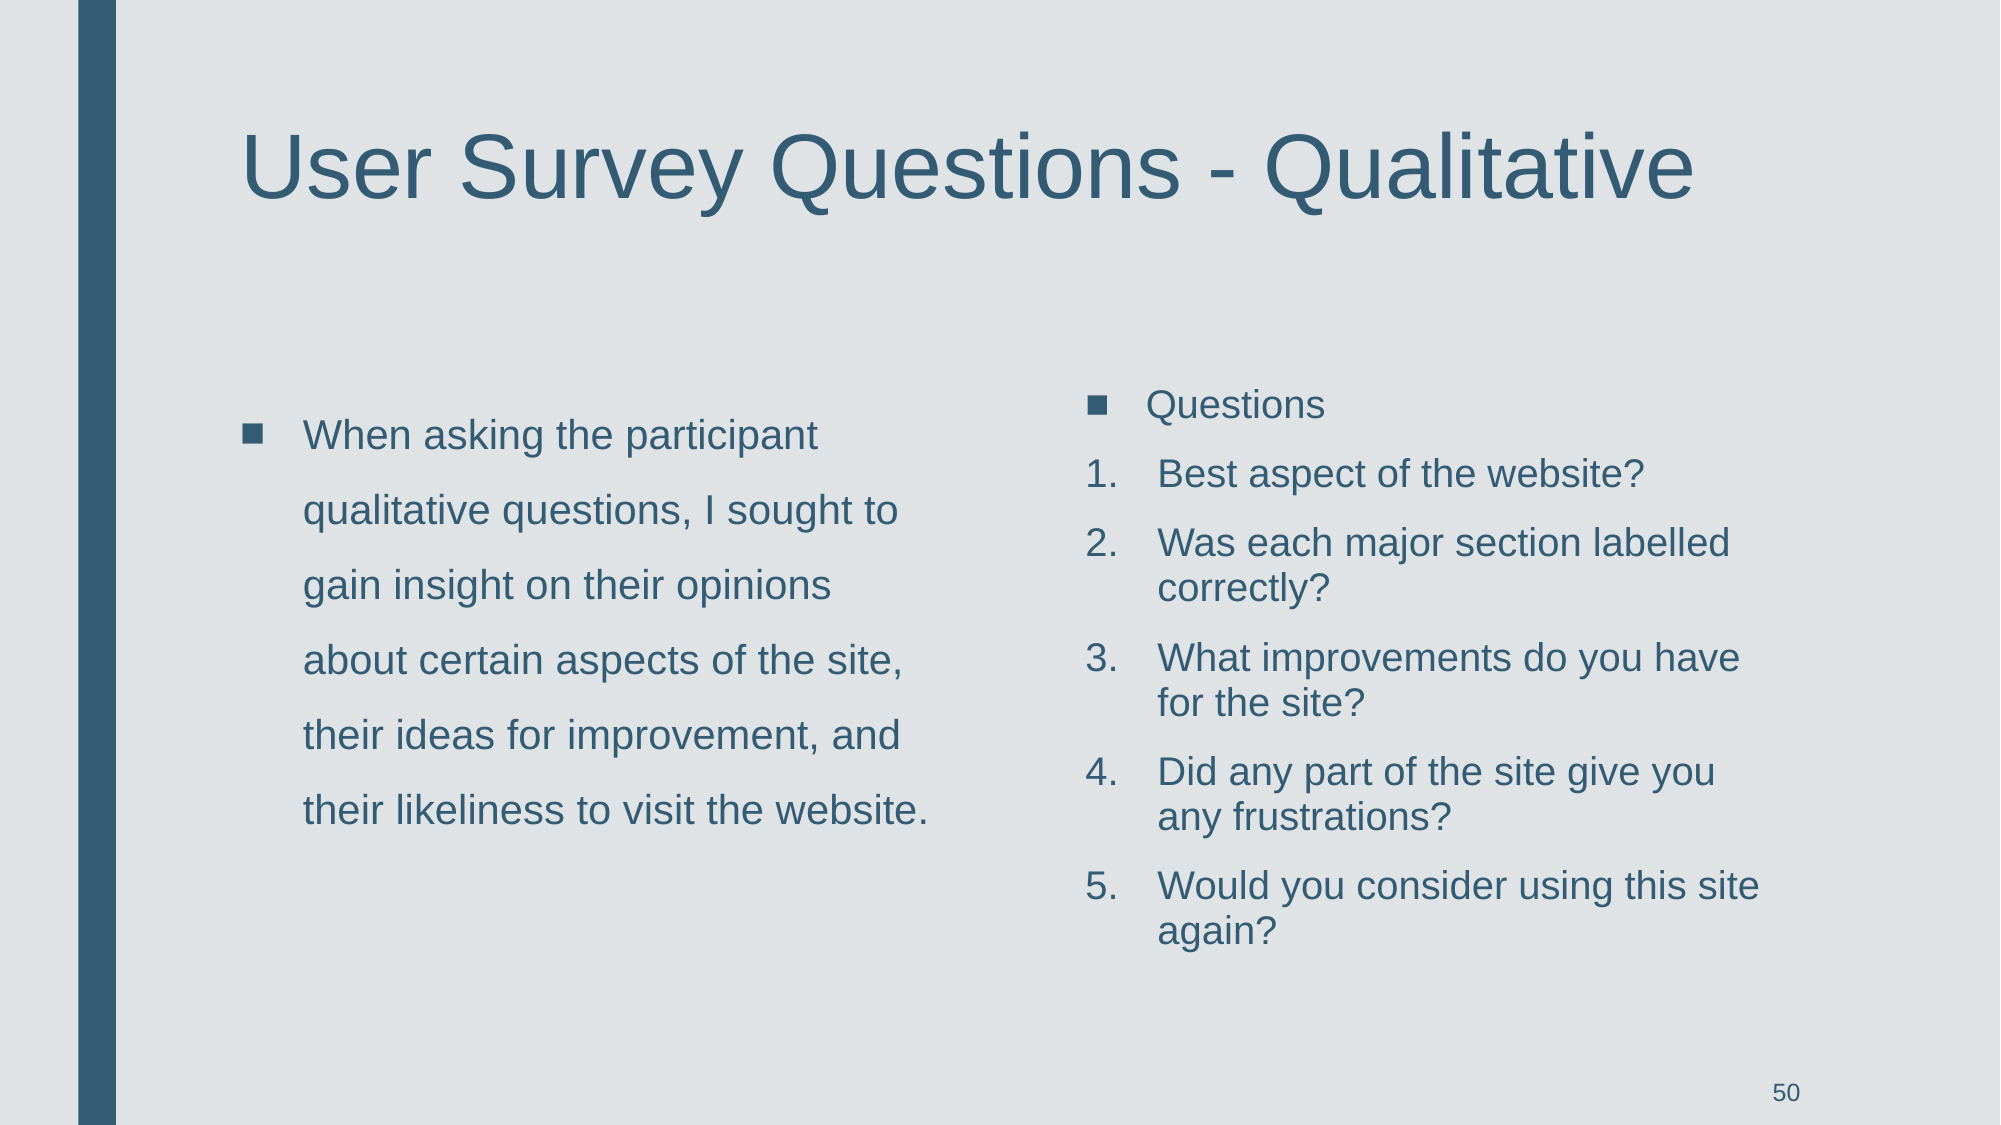

# User Survey Questions - Qualitative
When asking the participant qualitative questions, I sought to gain insight on their opinions about certain aspects of the site, their ideas for improvement, and their likeliness to visit the website.
Questions
Best aspect of the website?
Was each major section labelled correctly?
What improvements do you have for the site?
Did any part of the site give you any frustrations?
Would you consider using this site again?

50